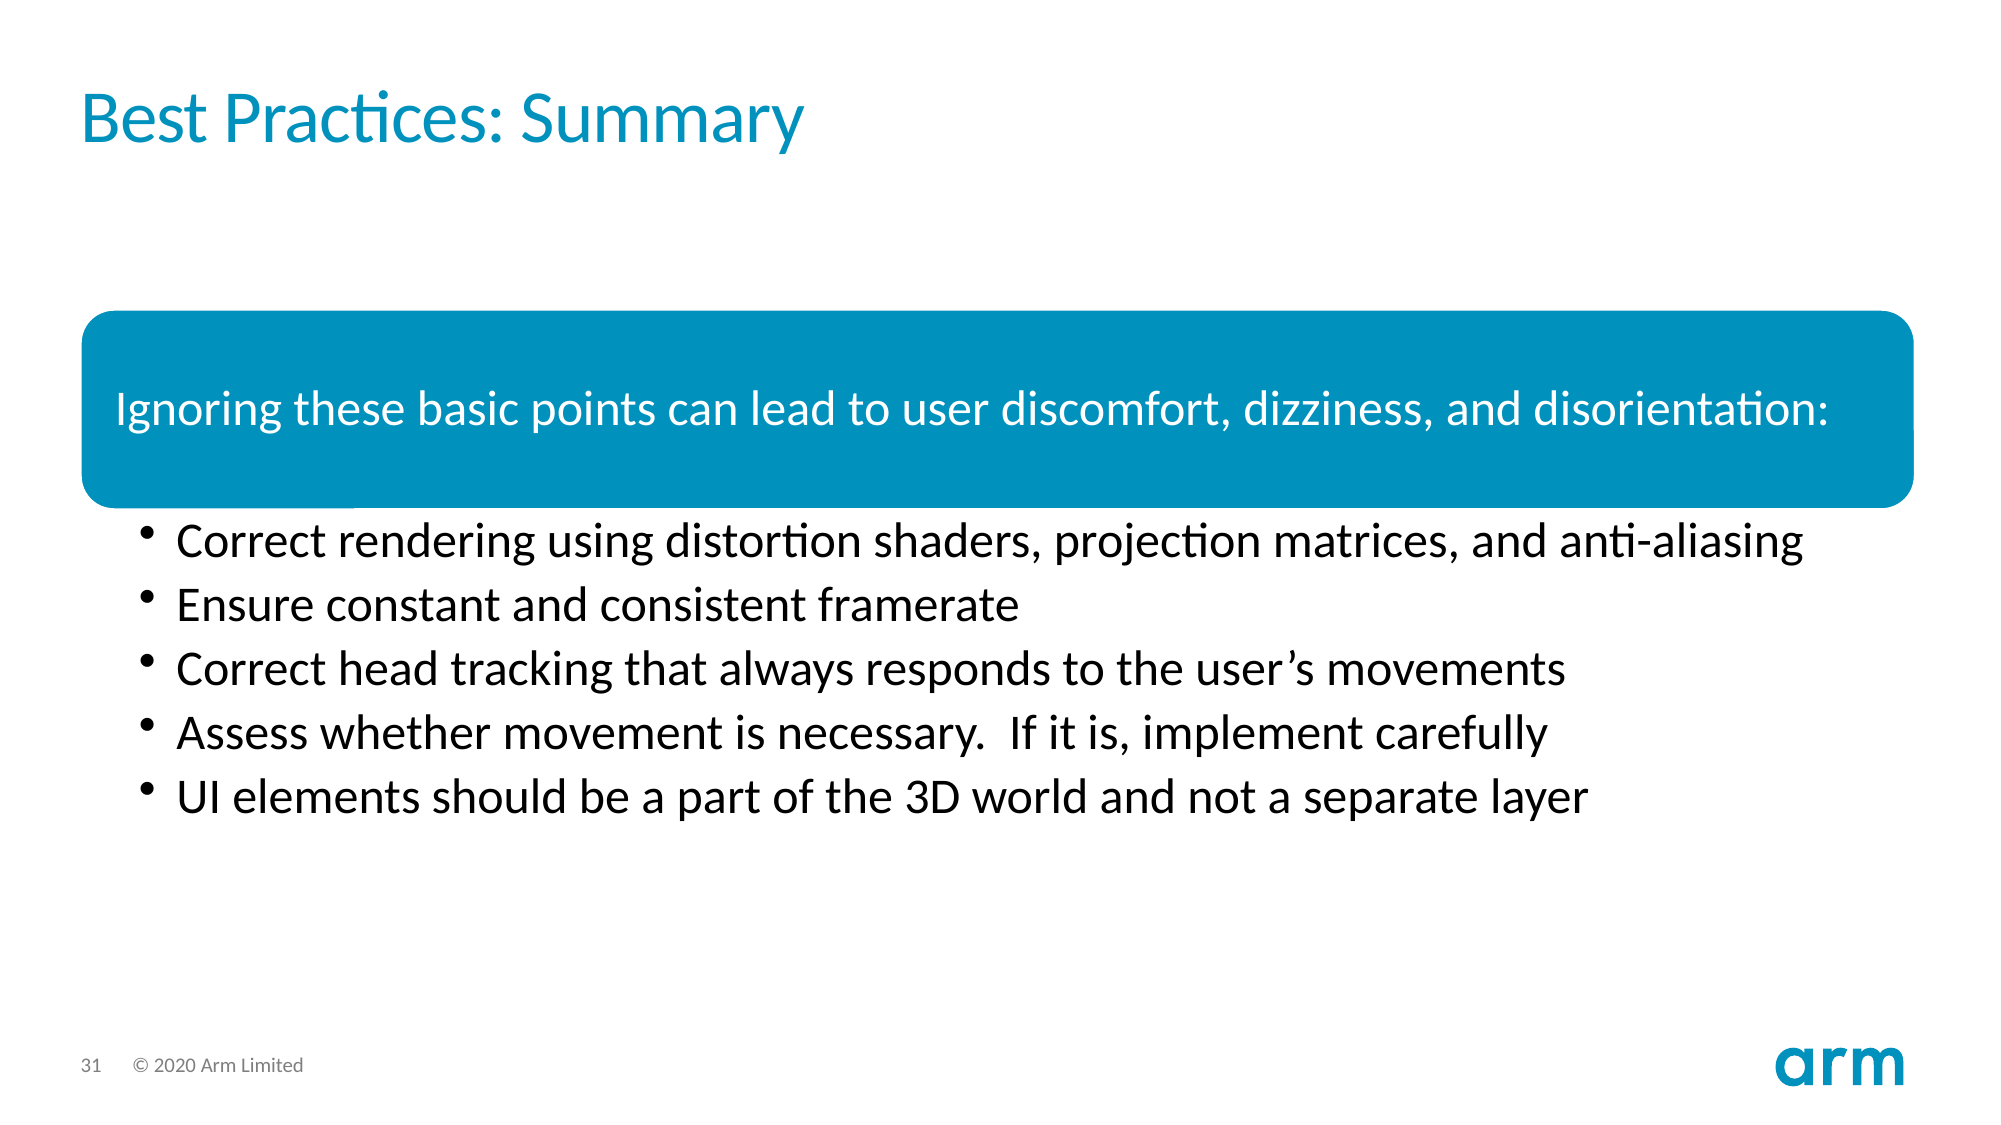

# Best Practices: Summary
Ignoring these basic points can lead to user discomfort, dizziness, and disorientation:
Correct rendering using distortion shaders, projection matrices, and anti-aliasing
Ensure constant and consistent framerate
Correct head tracking that always responds to the user’s movements
Assess whether movement is necessary.  If it is, implement carefully
UI elements should be a part of the 3D world and not a separate layer